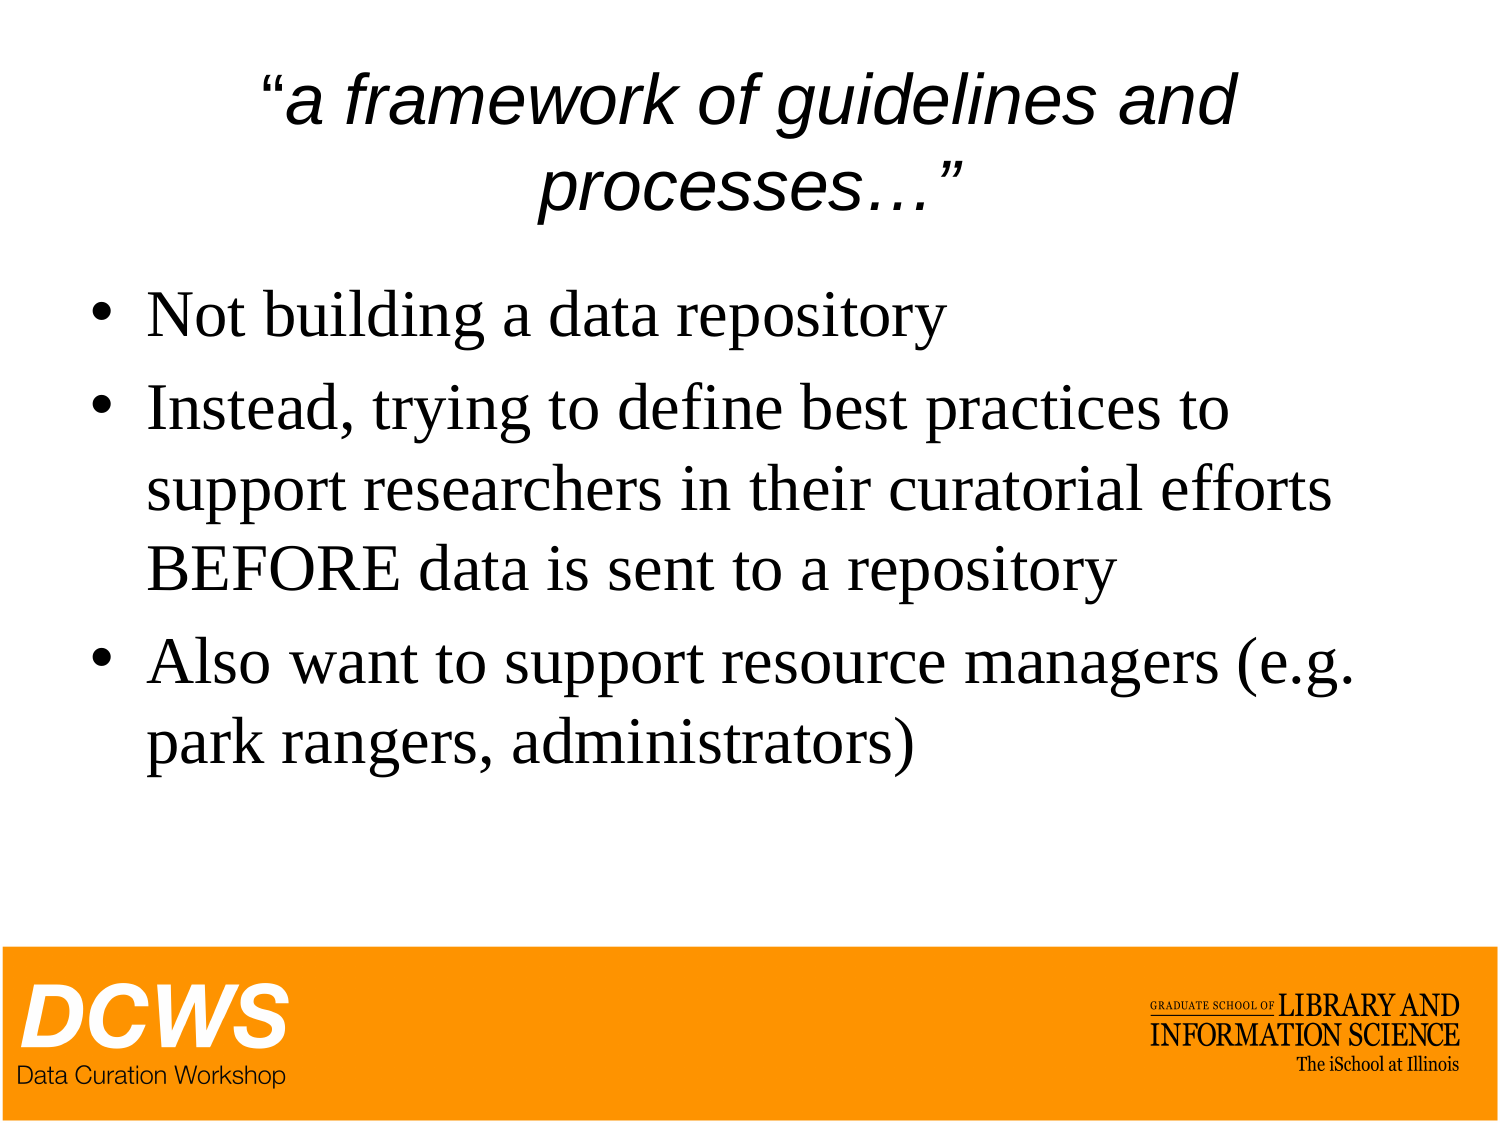

# “a framework of guidelines and processes…”
Not building a data repository
Instead, trying to define best practices to support researchers in their curatorial efforts BEFORE data is sent to a repository
Also want to support resource managers (e.g. park rangers, administrators)